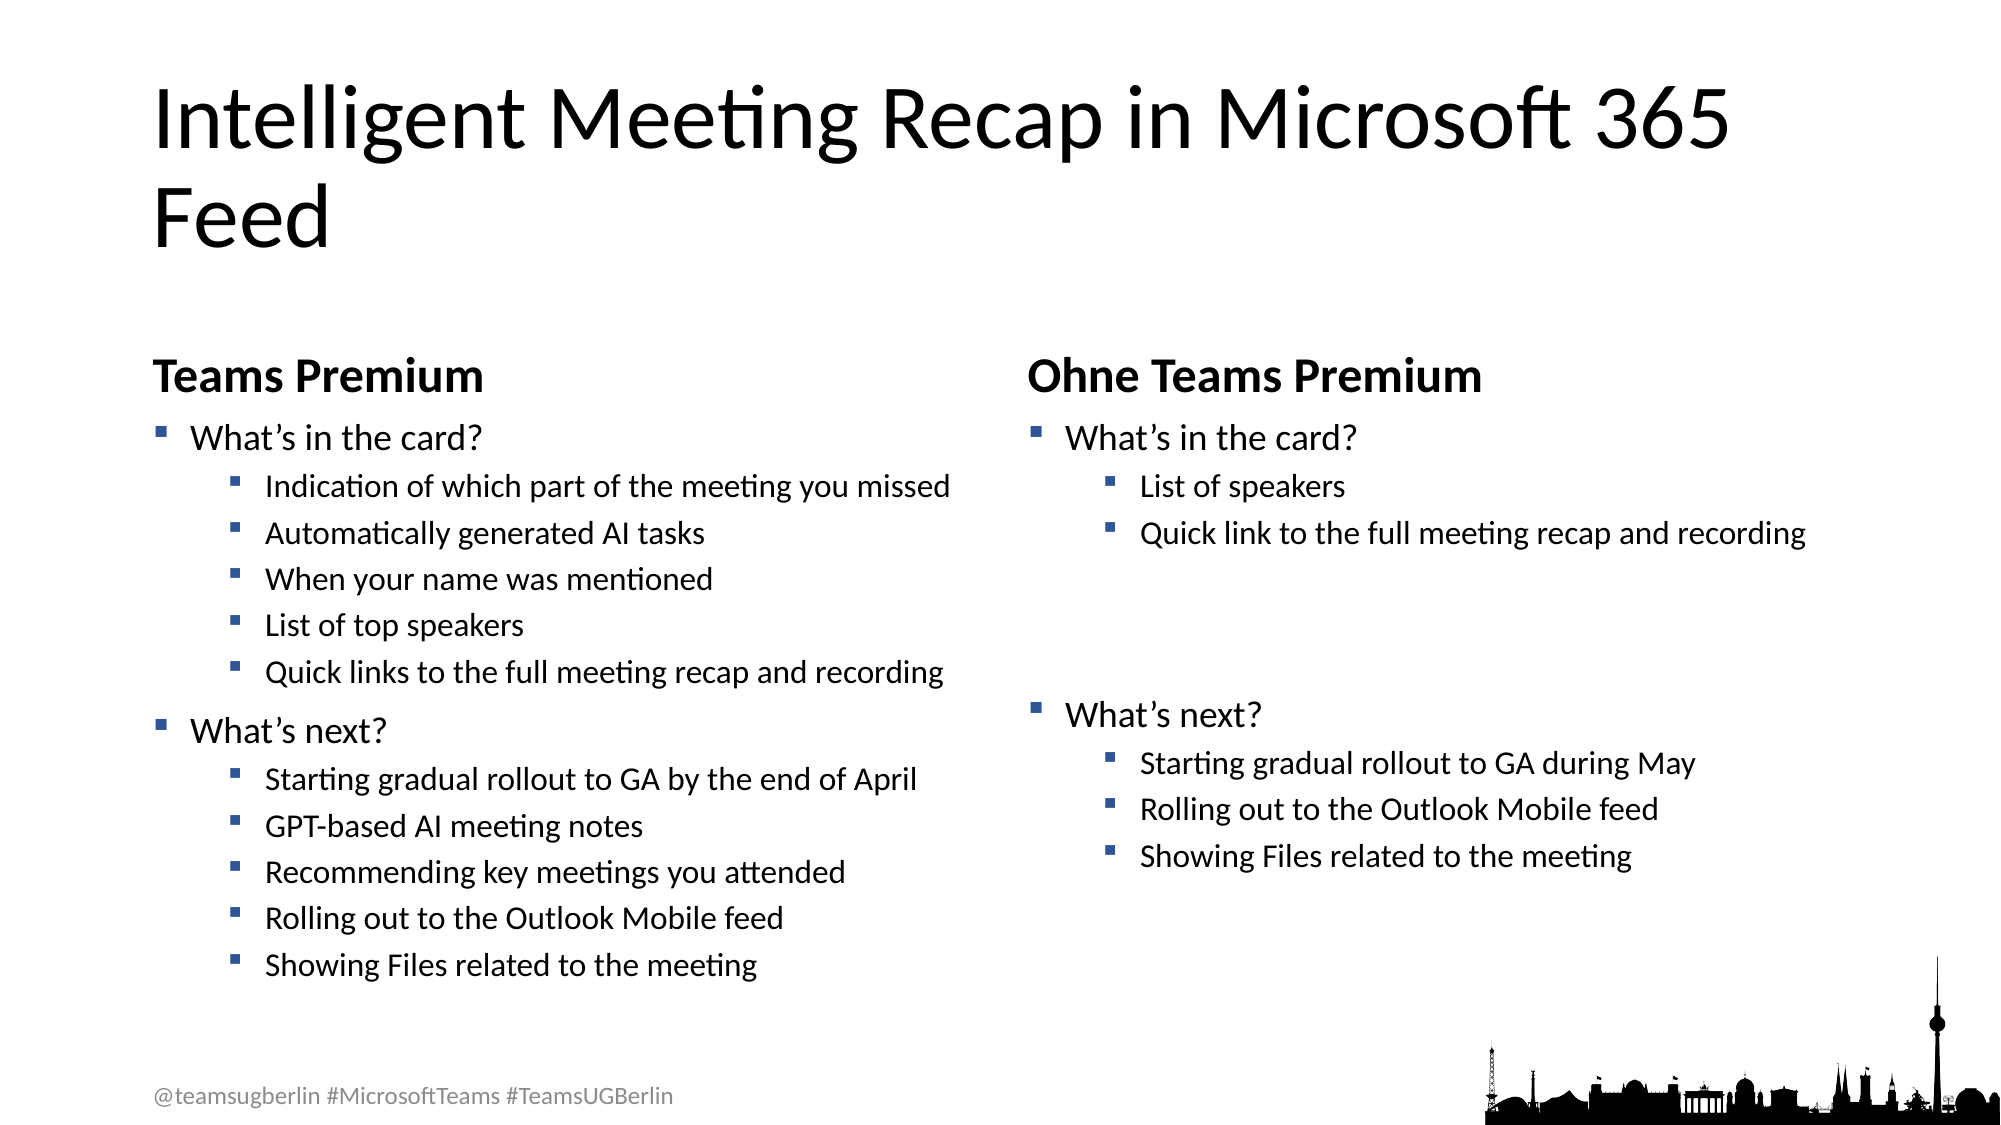

# Intelligent Meeting Recap in Microsoft 365 Feed
Teams Premium
Ohne Teams Premium
What’s in the card?
Indication of which part of the meeting you missed
Automatically generated AI tasks
When your name was mentioned
List of top speakers
Quick links to the full meeting recap and recording
What’s next?
Starting gradual rollout to GA by the end of April
GPT-based AI meeting notes
Recommending key meetings you attended
Rolling out to the Outlook Mobile feed
Showing Files related to the meeting
What’s in the card?
List of speakers
Quick link to the full meeting recap and recording

What’s next?
Starting gradual rollout to GA during May
Rolling out to the Outlook Mobile feed
Showing Files related to the meeting